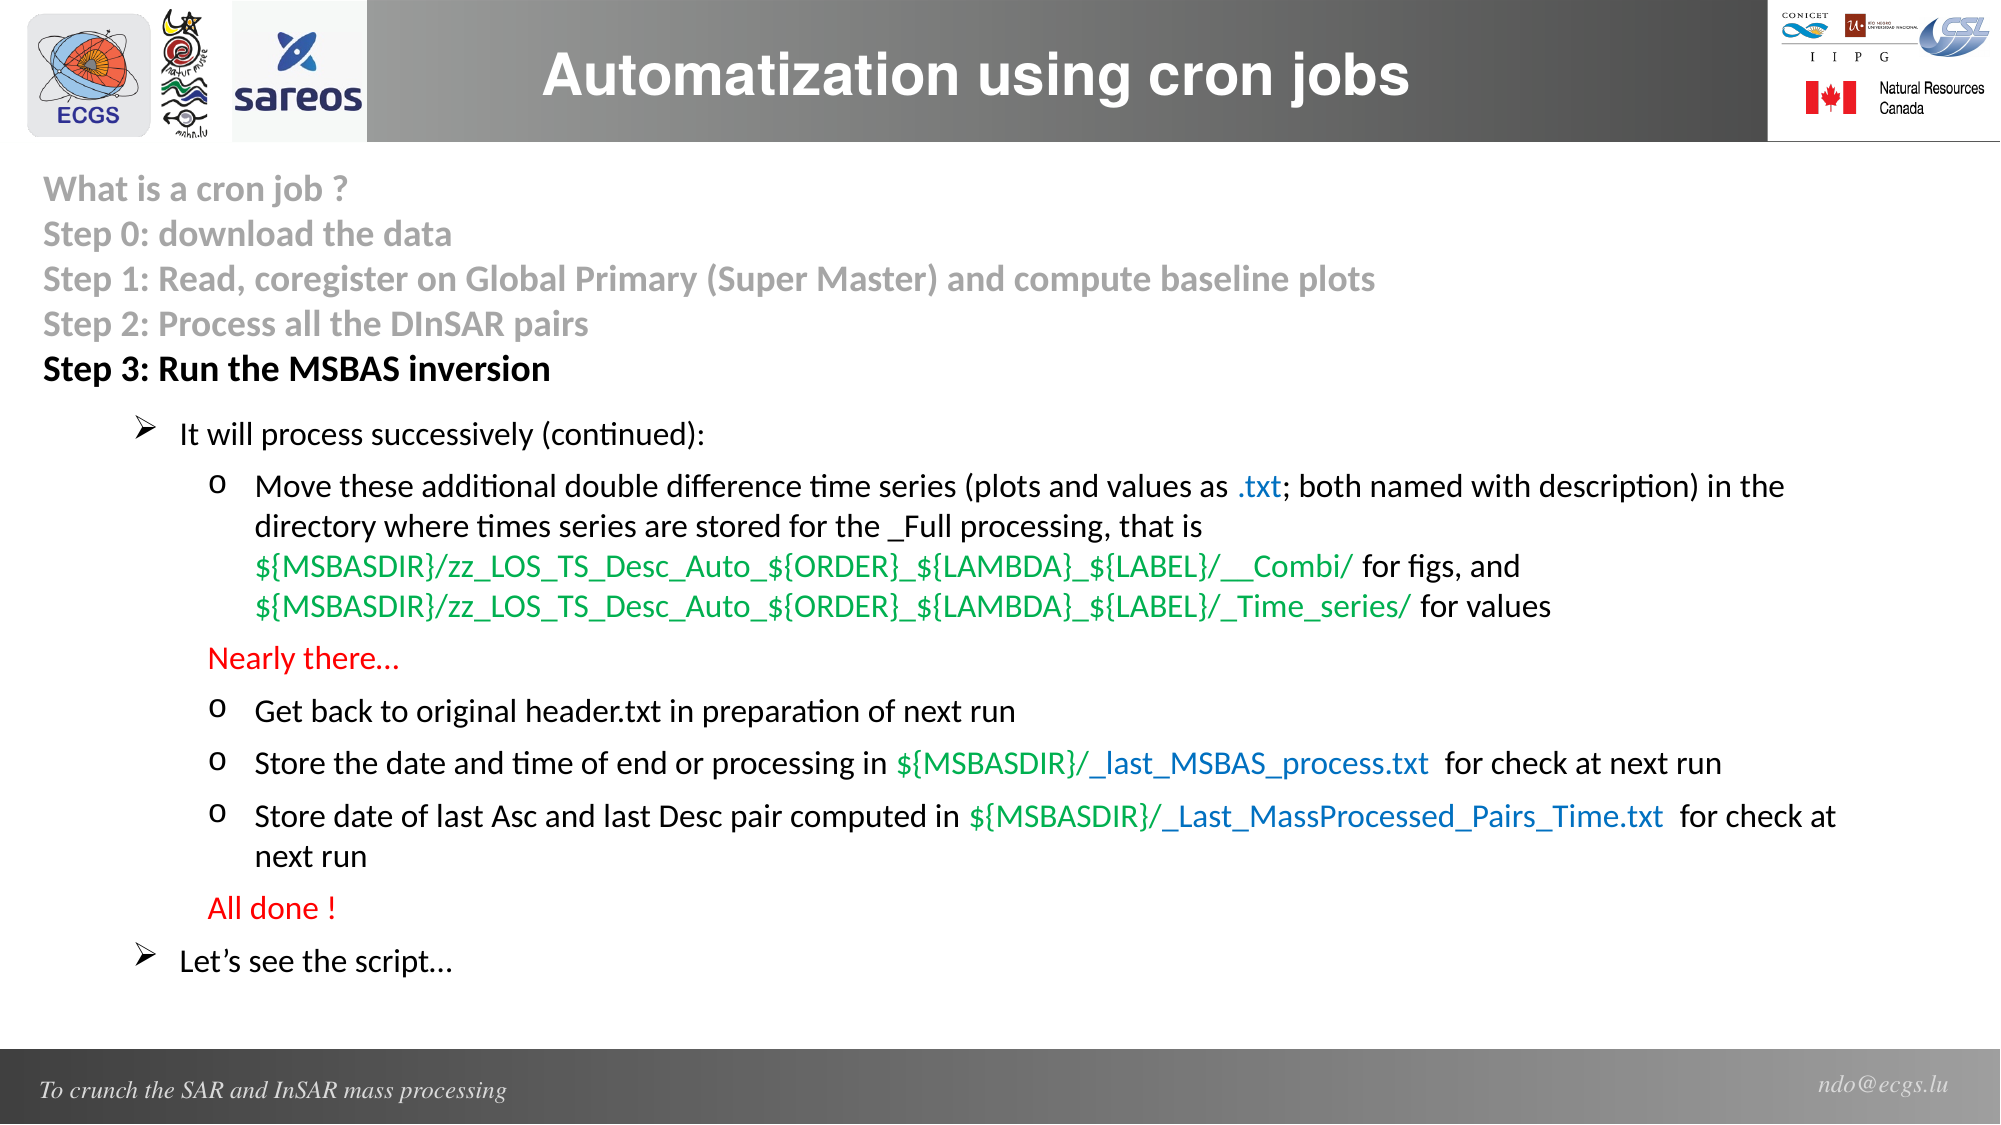

Automatization using cron jobs
What is a cron job ?
Step 0: download the data
Step 1: Read, coregister on Global Primary (Super Master) and compute baseline plots
Step 2: Process all the DInSAR pairs
Step 3: Run the MSBAS inversion
It will process successively (continued):
Move these additional double difference time series (plots and values as .txt; both named with description) in the directory where times series are stored for the _Full processing, that is
${MSBASDIR}/zz_LOS_TS_Desc_Auto_${ORDER}_${LAMBDA}_${LABEL}/__Combi/ for figs, and
${MSBASDIR}/zz_LOS_TS_Desc_Auto_${ORDER}_${LAMBDA}_${LABEL}/_Time_series/ for values
Nearly there…
Get back to original header.txt in preparation of next run
Store the date and time of end or processing in ${MSBASDIR}/_last_MSBAS_process.txt  for check at next run
Store date of last Asc and last Desc pair computed in ${MSBASDIR}/_Last_MassProcessed_Pairs_Time.txt  for check at next run
All done !
Let’s see the script…